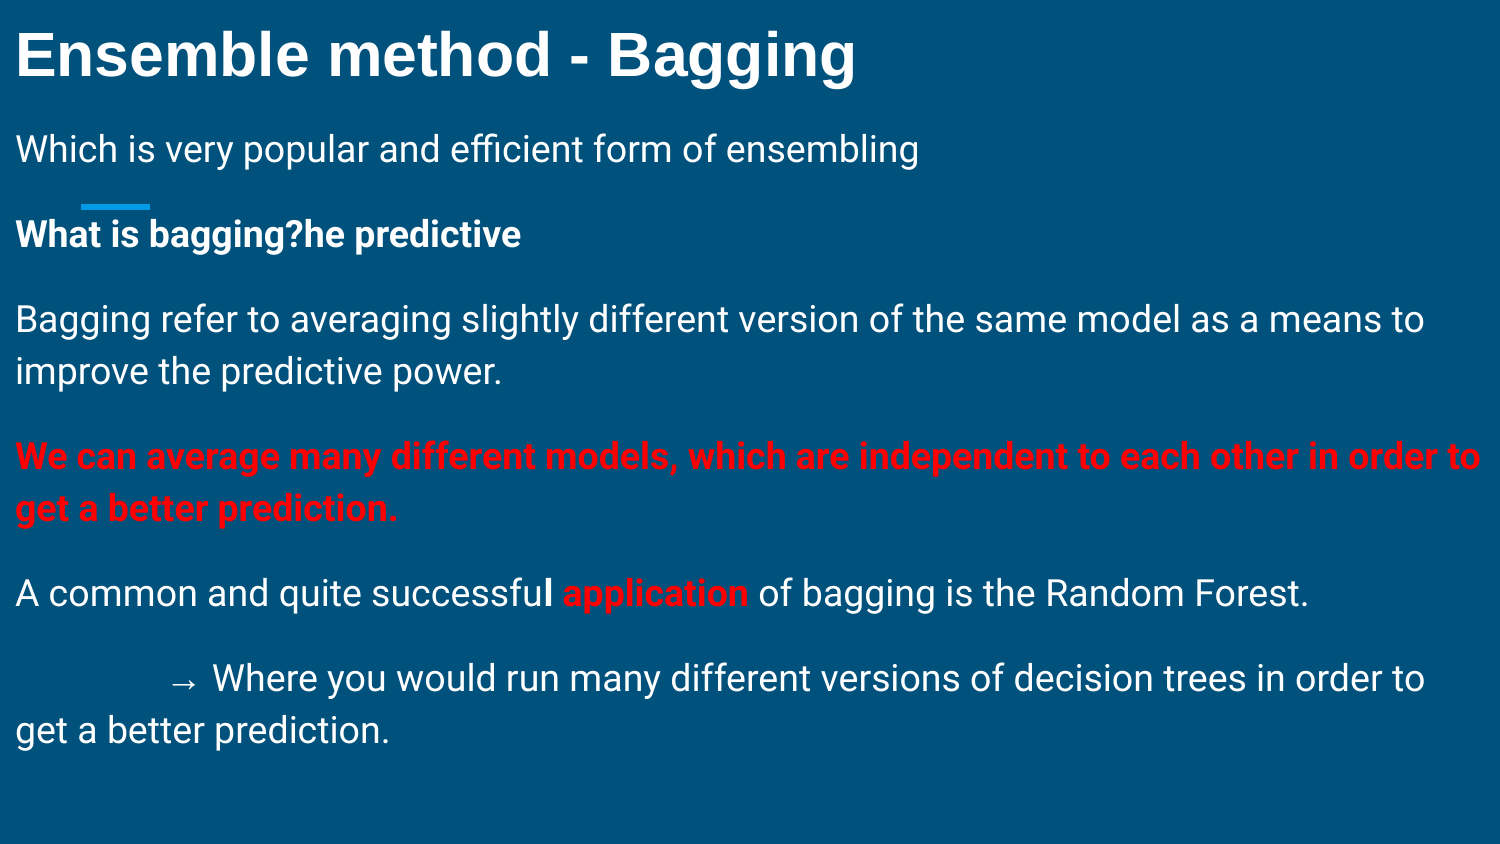

# Ensemble method - Bagging
Which is very popular and efficient form of ensembling
What is bagging?he predictive
Bagging refer to averaging slightly different version of the same model as a means to improve the predictive power.
We can average many different models, which are independent to each other in order to get a better prediction.
A common and quite successful application of bagging is the Random Forest.
	→ Where you would run many different versions of decision trees in order to get a better prediction.